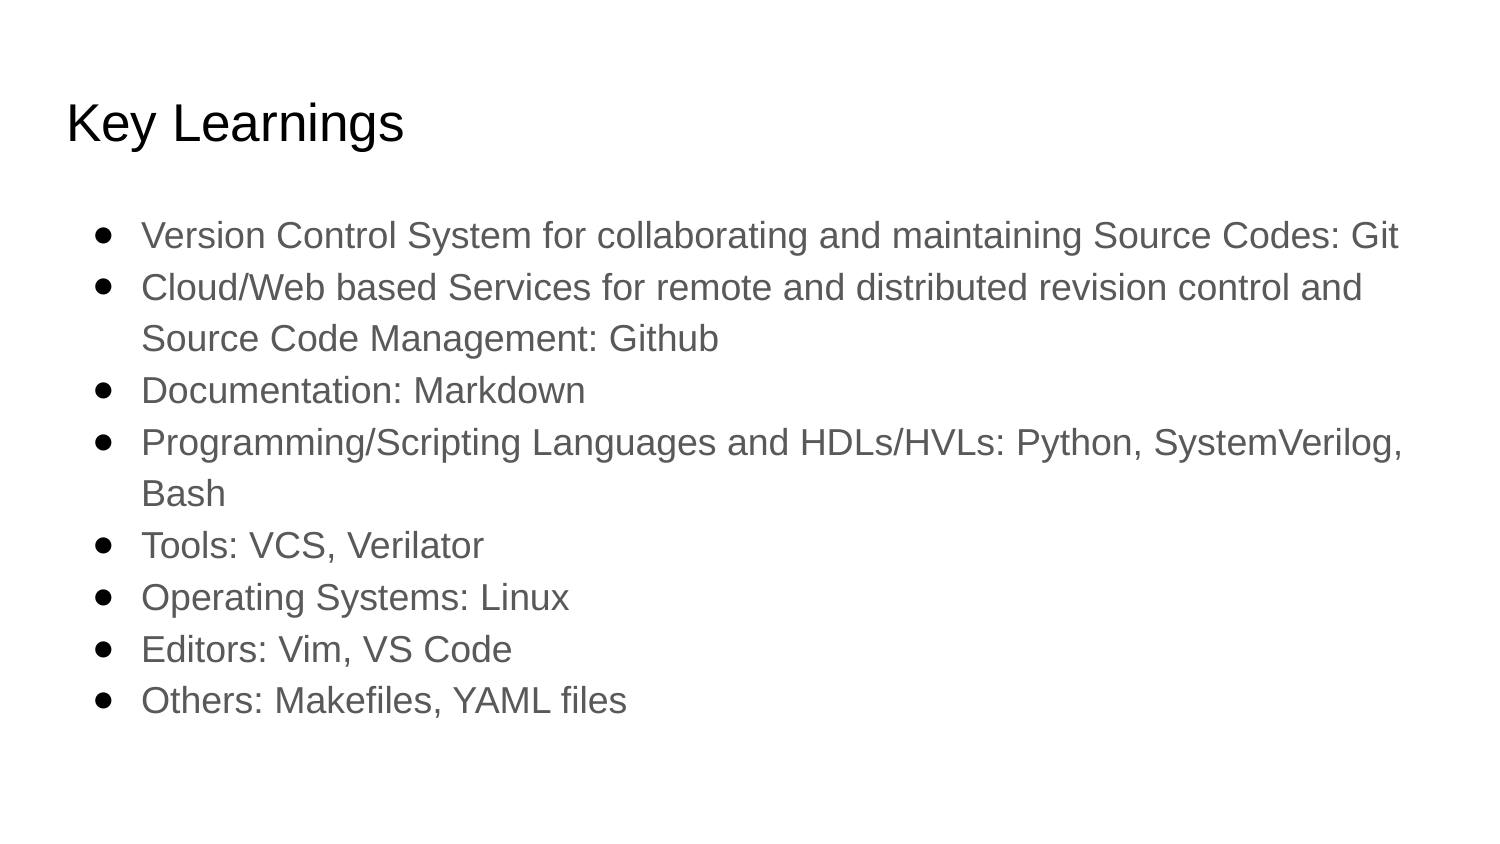

# Key Learnings
Version Control System for collaborating and maintaining Source Codes: Git
Cloud/Web based Services for remote and distributed revision control and Source Code Management: Github
Documentation: Markdown
Programming/Scripting Languages and HDLs/HVLs: Python, SystemVerilog, Bash
Tools: VCS, Verilator
Operating Systems: Linux
Editors: Vim, VS Code
Others: Makefiles, YAML files